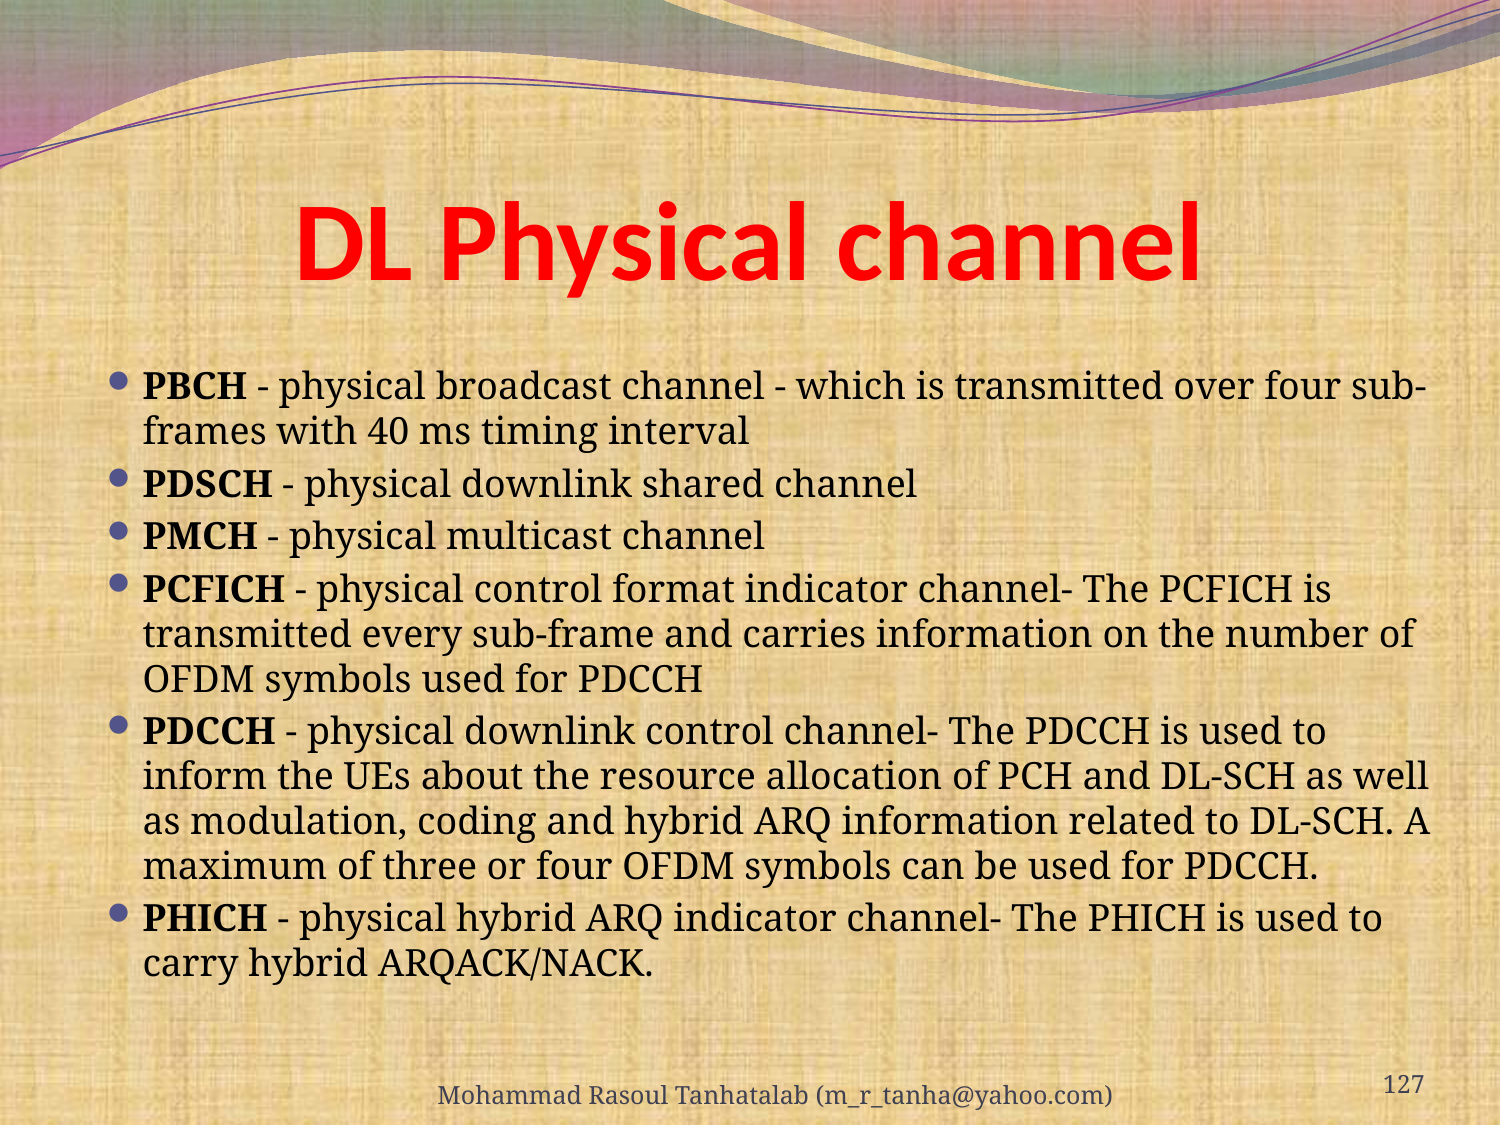

# DL Physical channel

PBCH - physical broadcast channel - which is transmitted over four sub-frames with 40 ms timing interval
PDSCH - physical downlink shared channel
PMCH - physical multicast channel
PCFICH - physical control format indicator channel- The PCFICH is transmitted every sub-frame and carries information on the number of OFDM symbols used for PDCCH
PDCCH - physical downlink control channel- The PDCCH is used to inform the UEs about the resource allocation of PCH and DL-SCH as well as modulation, coding and hybrid ARQ information related to DL-SCH. A maximum of three or four OFDM symbols can be used for PDCCH.
PHICH - physical hybrid ARQ indicator channel- The PHICH is used to carry hybrid ARQACK/NACK.

127
Mohammad Rasoul Tanhatalab (m_r_tanha@yahoo.com)